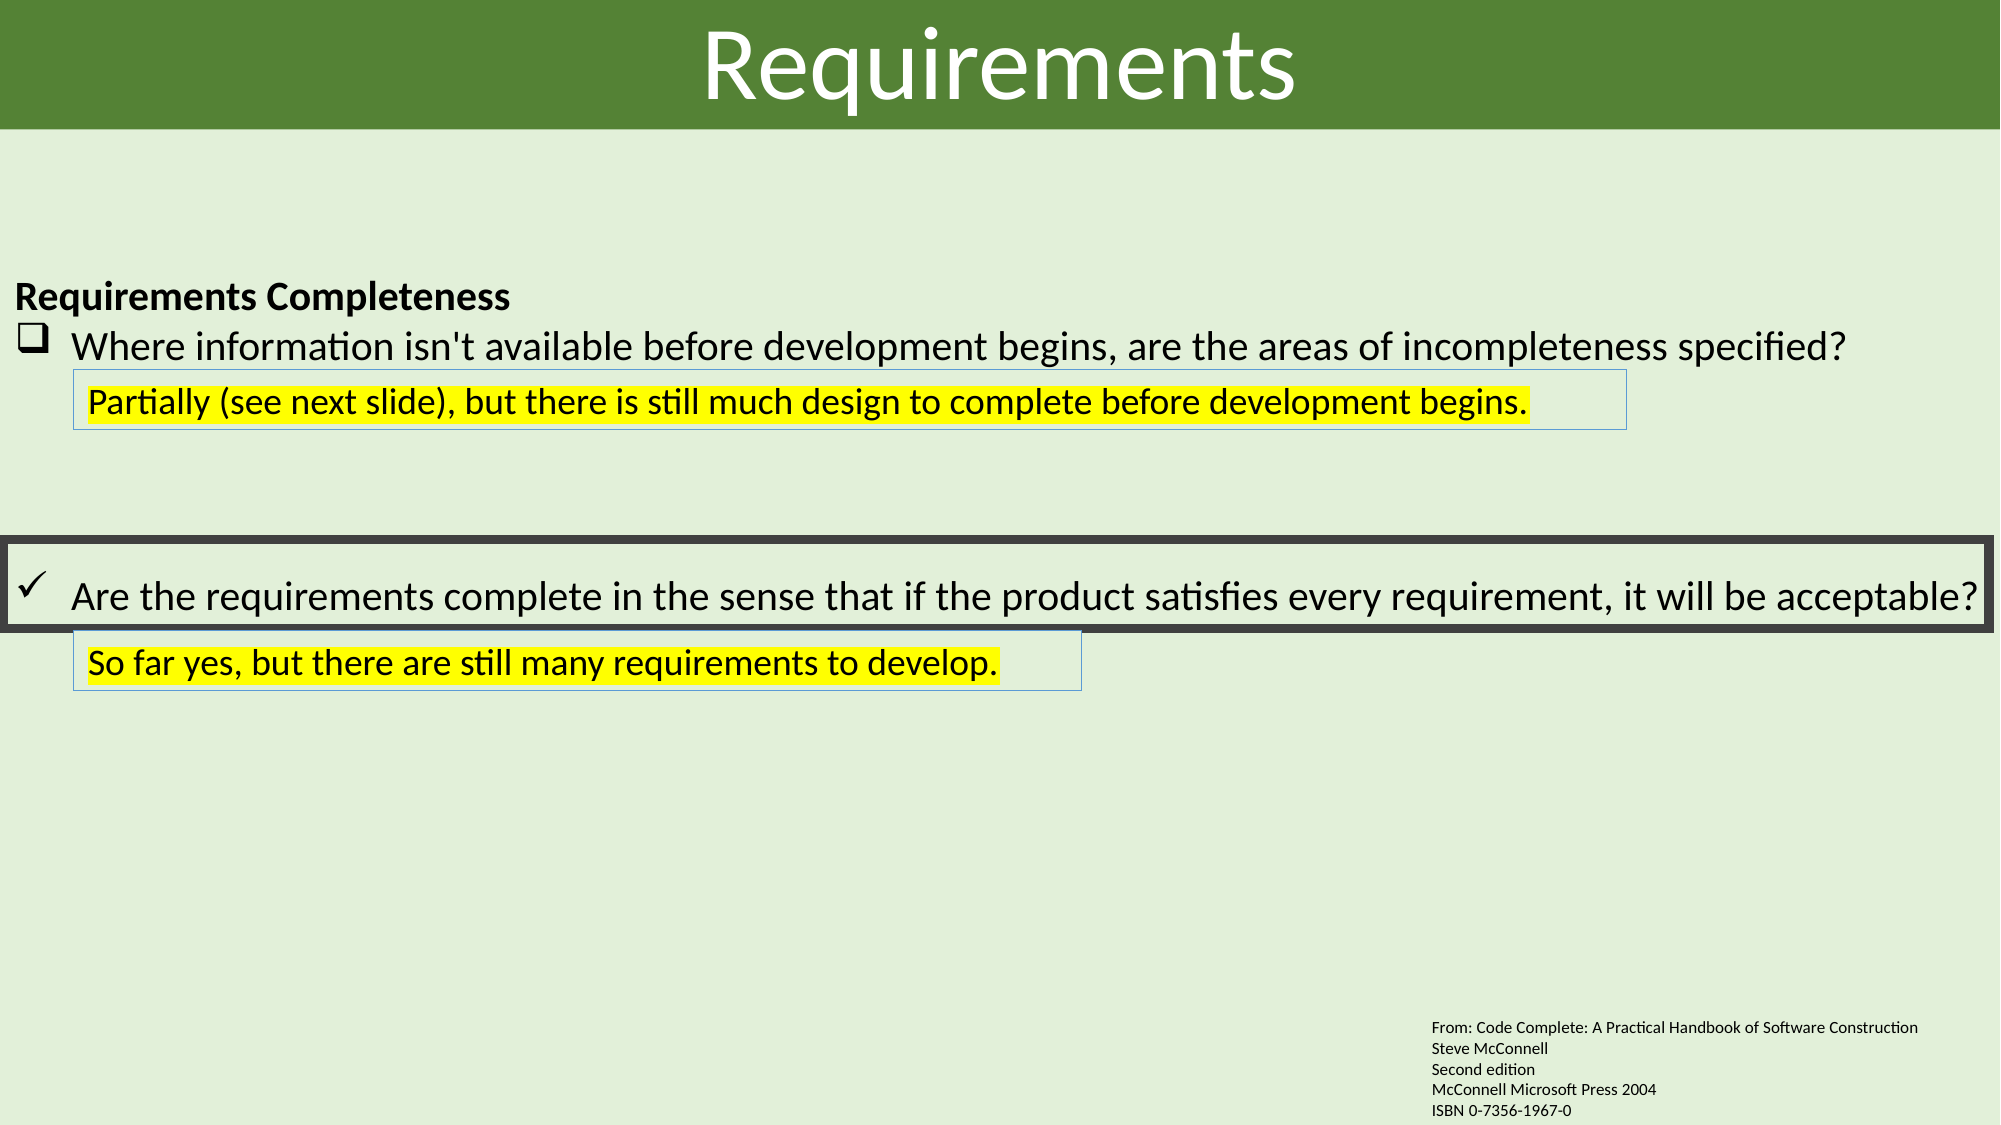

Requirements
Requirements Completeness
Where information isn't available before development begins, are the areas of incompleteness specified?

Are the requirements complete in the sense that if the product satisfies every requirement, it will be acceptable?
Partially (see next slide), but there is still much design to complete before development begins.

So far yes, but there are still many requirements to develop.
From: Code Complete: A Practical Handbook of Software Construction
Steve McConnell
Second edition
McConnell Microsoft Press 2004
ISBN 0-7356-1967-0